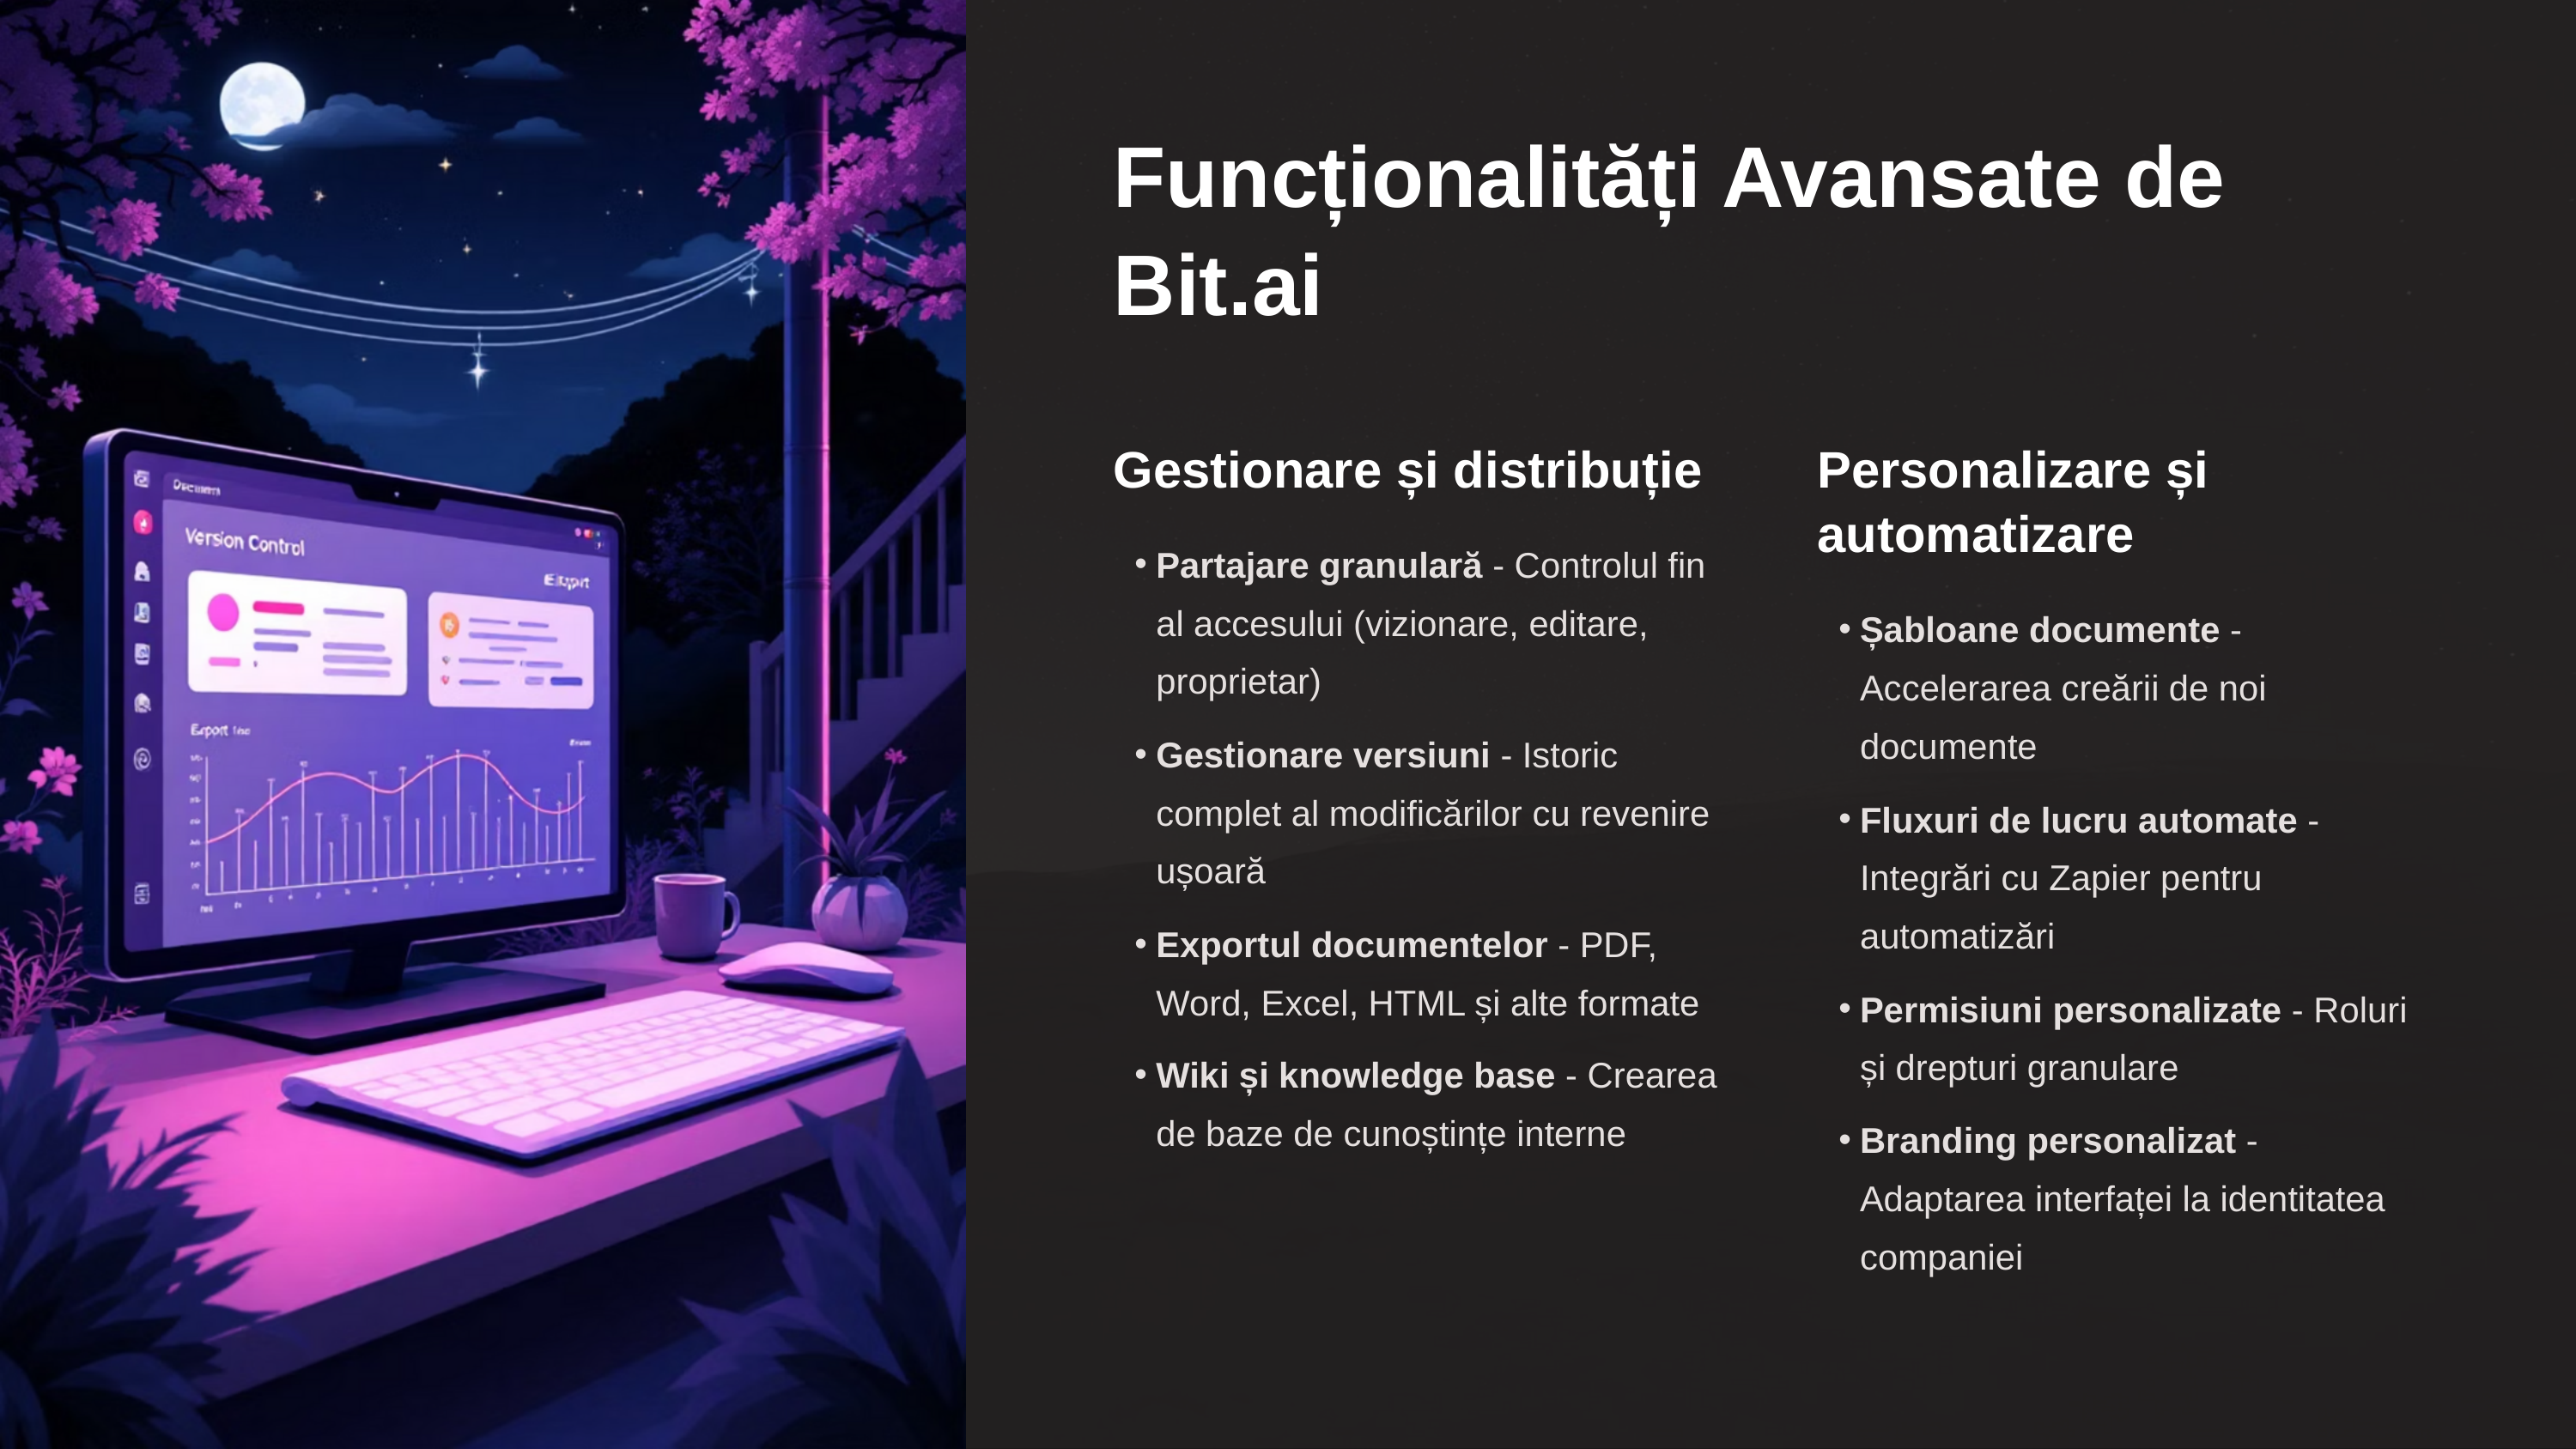

Funcționalități Avansate de Bit.ai
Gestionare și distribuție
Personalizare și automatizare
Partajare granulară - Controlul fin al accesului (vizionare, editare, proprietar)
Șabloane documente - Accelerarea creării de noi documente
Gestionare versiuni - Istoric complet al modificărilor cu revenire ușoară
Fluxuri de lucru automate - Integrări cu Zapier pentru automatizări
Exportul documentelor - PDF, Word, Excel, HTML și alte formate
Permisiuni personalizate - Roluri și drepturi granulare
Wiki și knowledge base - Crearea de baze de cunoștințe interne
Branding personalizat - Adaptarea interfaței la identitatea companiei